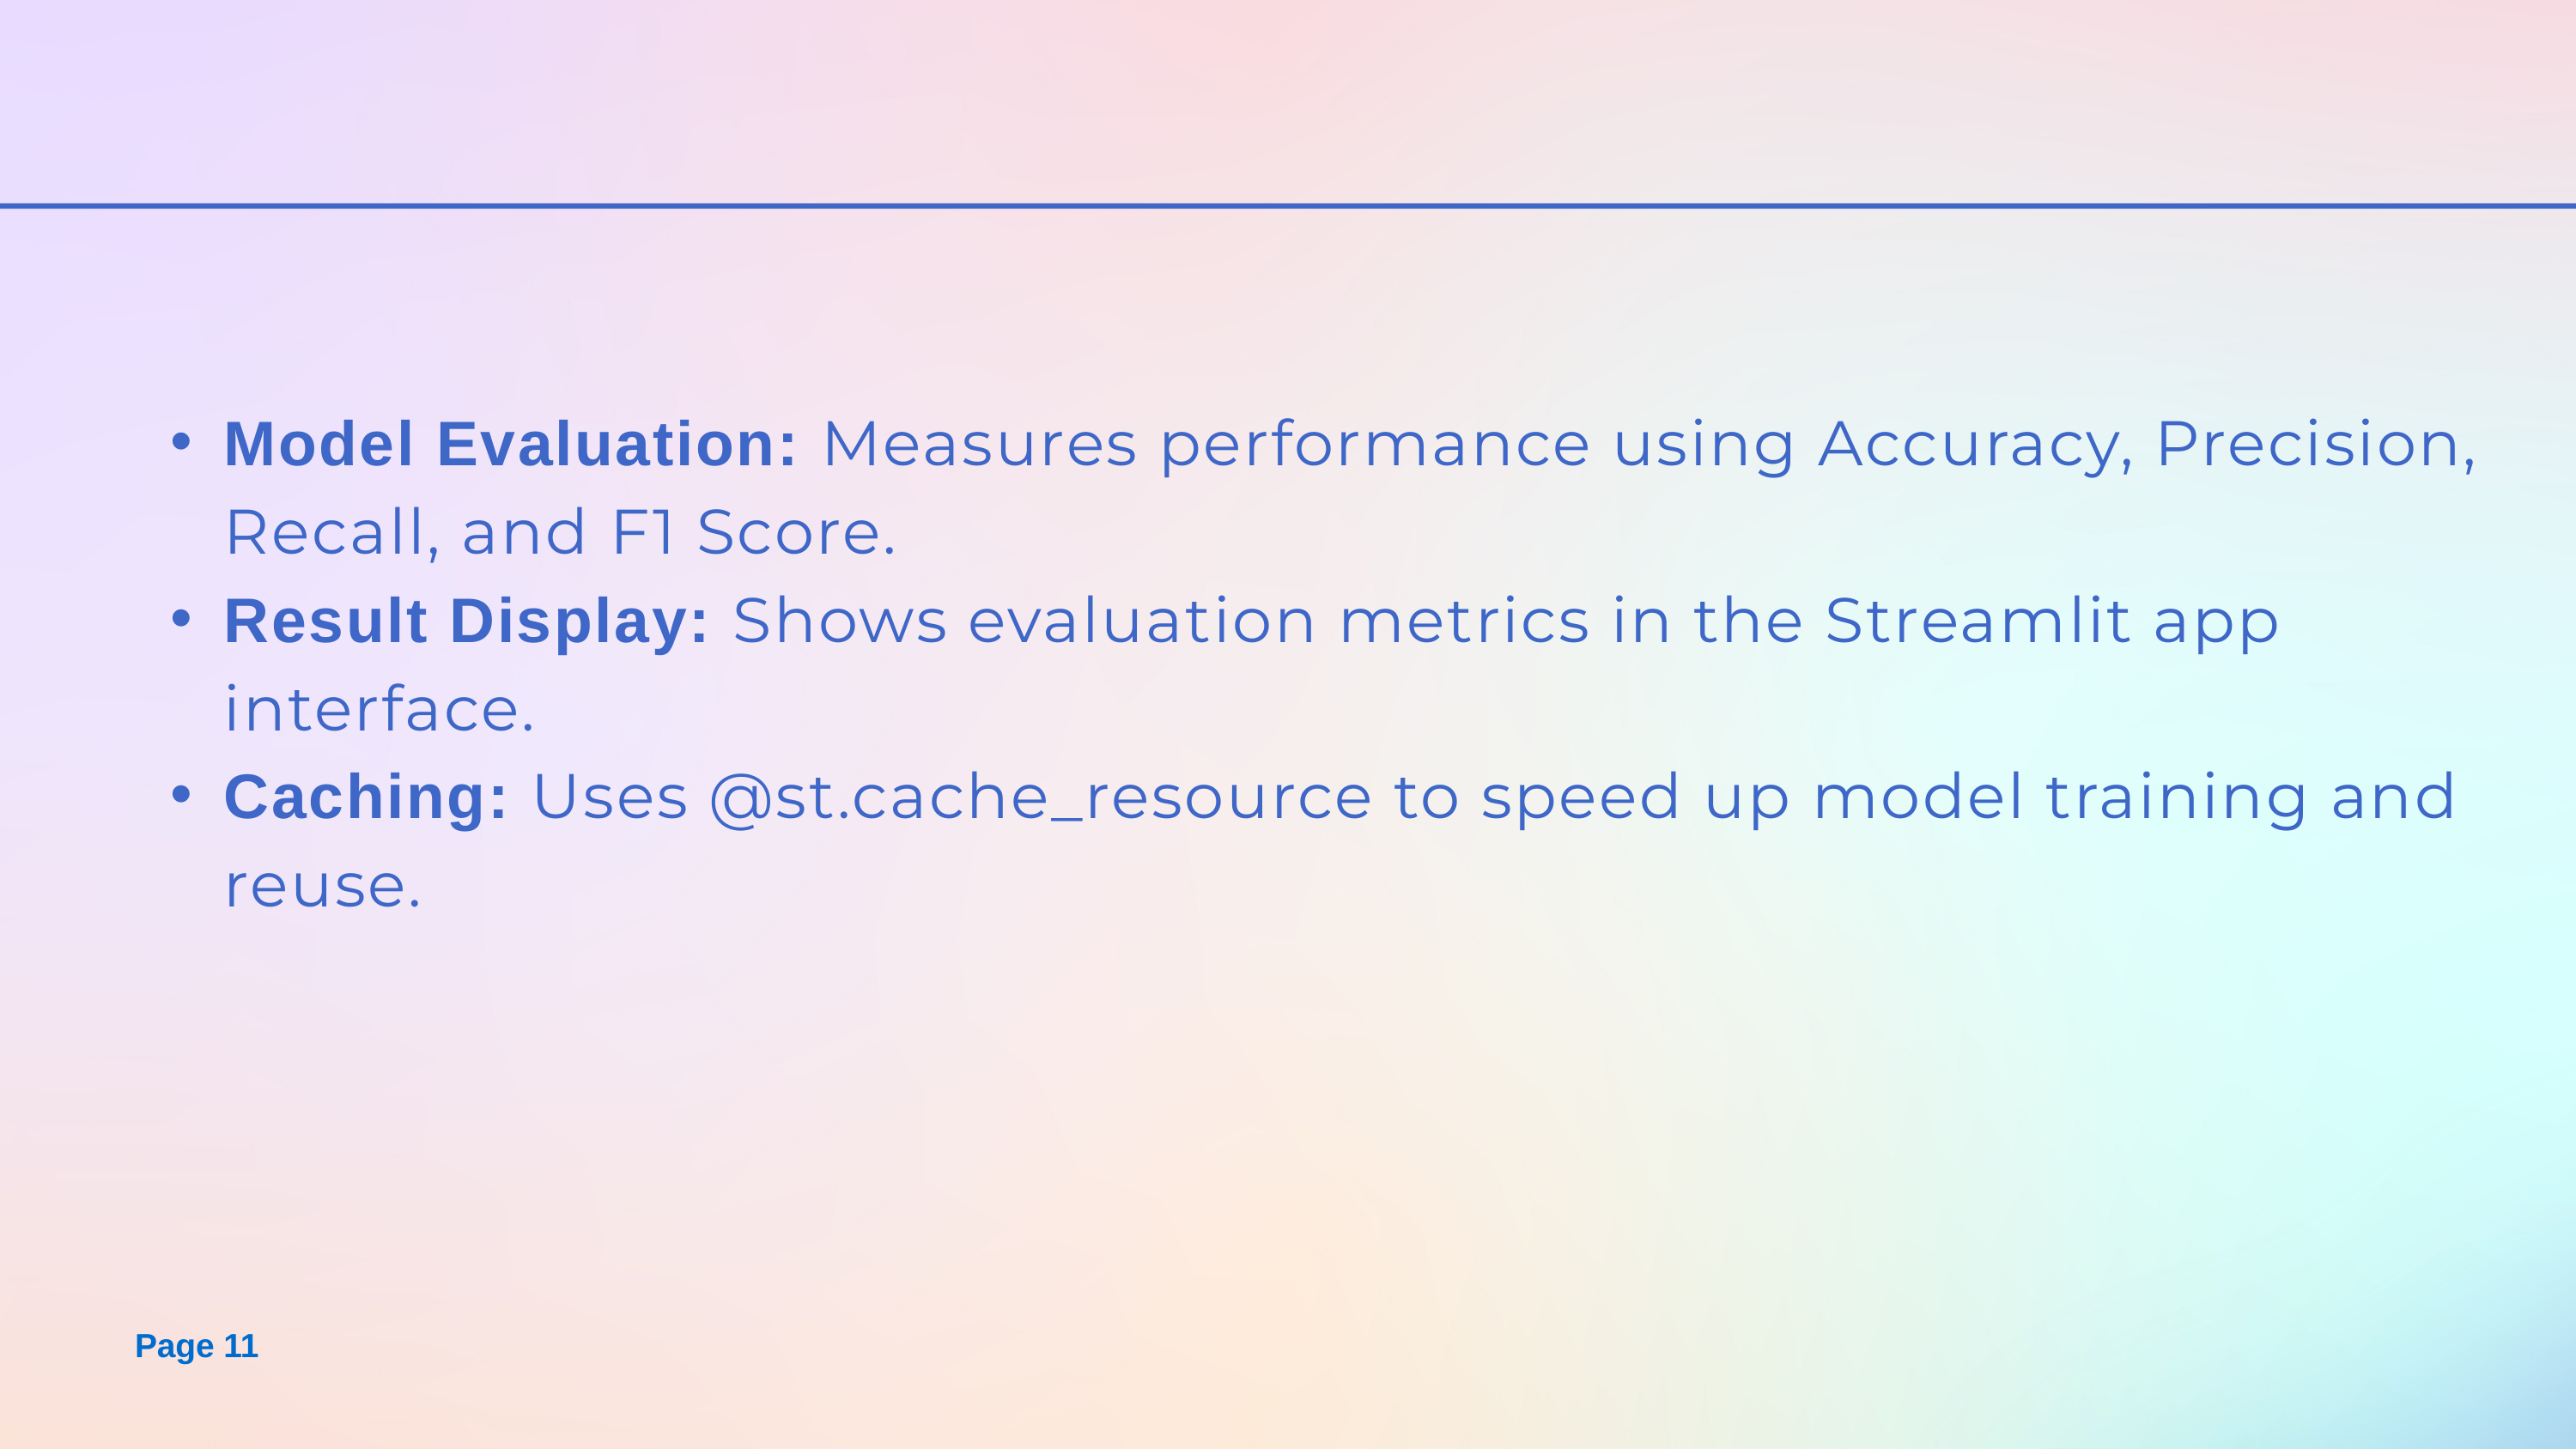

Model Evaluation: Measures performance using Accuracy, Precision, Recall, and F1 Score.
Result Display: Shows evaluation metrics in the Streamlit app interface.
Caching: Uses @st.cache_resource to speed up model training and reuse.

Page 11